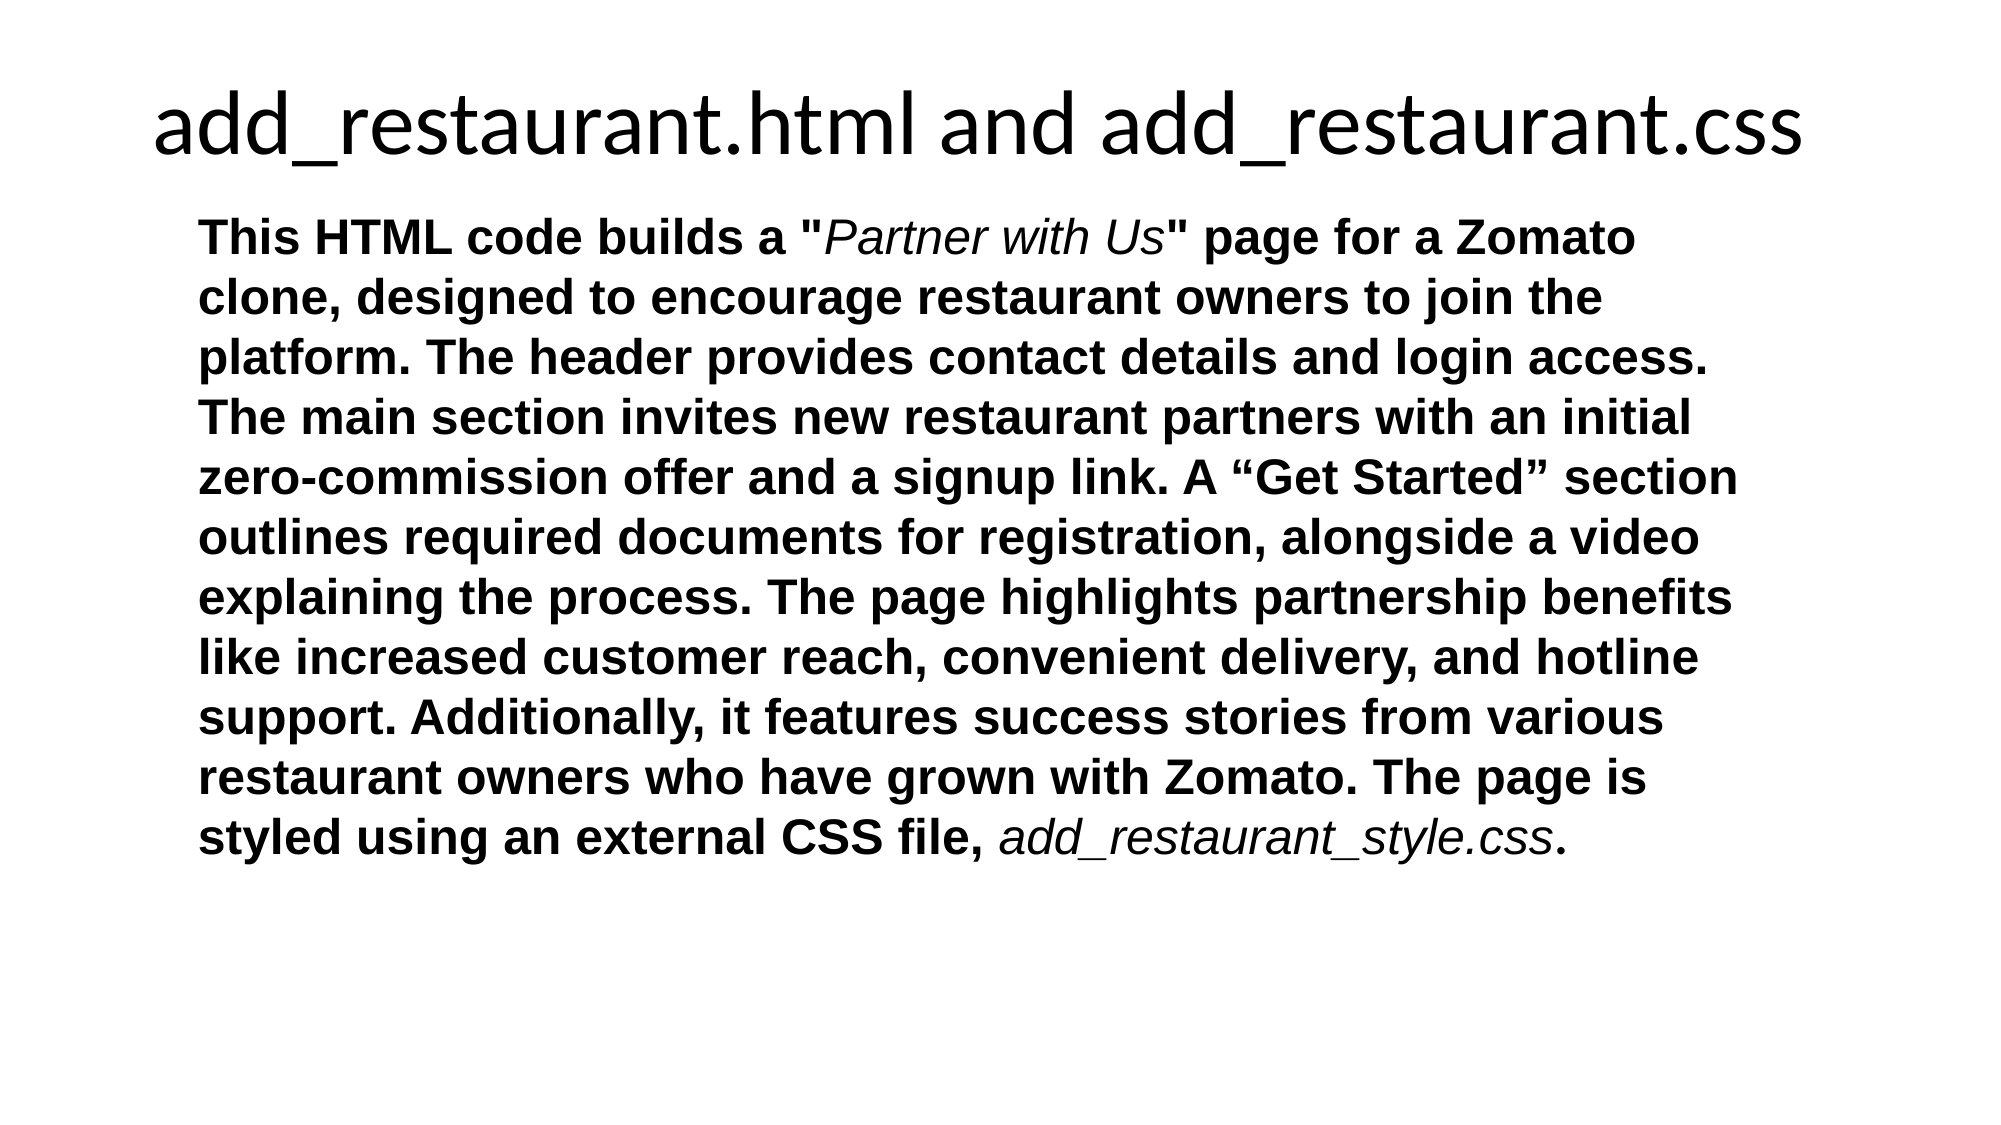

# add_restaurant.html and add_restaurant.css
This HTML code builds a "Partner with Us" page for a Zomato clone, designed to encourage restaurant owners to join the platform. The header provides contact details and login access. The main section invites new restaurant partners with an initial zero-commission offer and a signup link. A “Get Started” section outlines required documents for registration, alongside a video explaining the process. The page highlights partnership benefits like increased customer reach, convenient delivery, and hotline support. Additionally, it features success stories from various restaurant owners who have grown with Zomato. The page is styled using an external CSS file, add_restaurant_style.css.